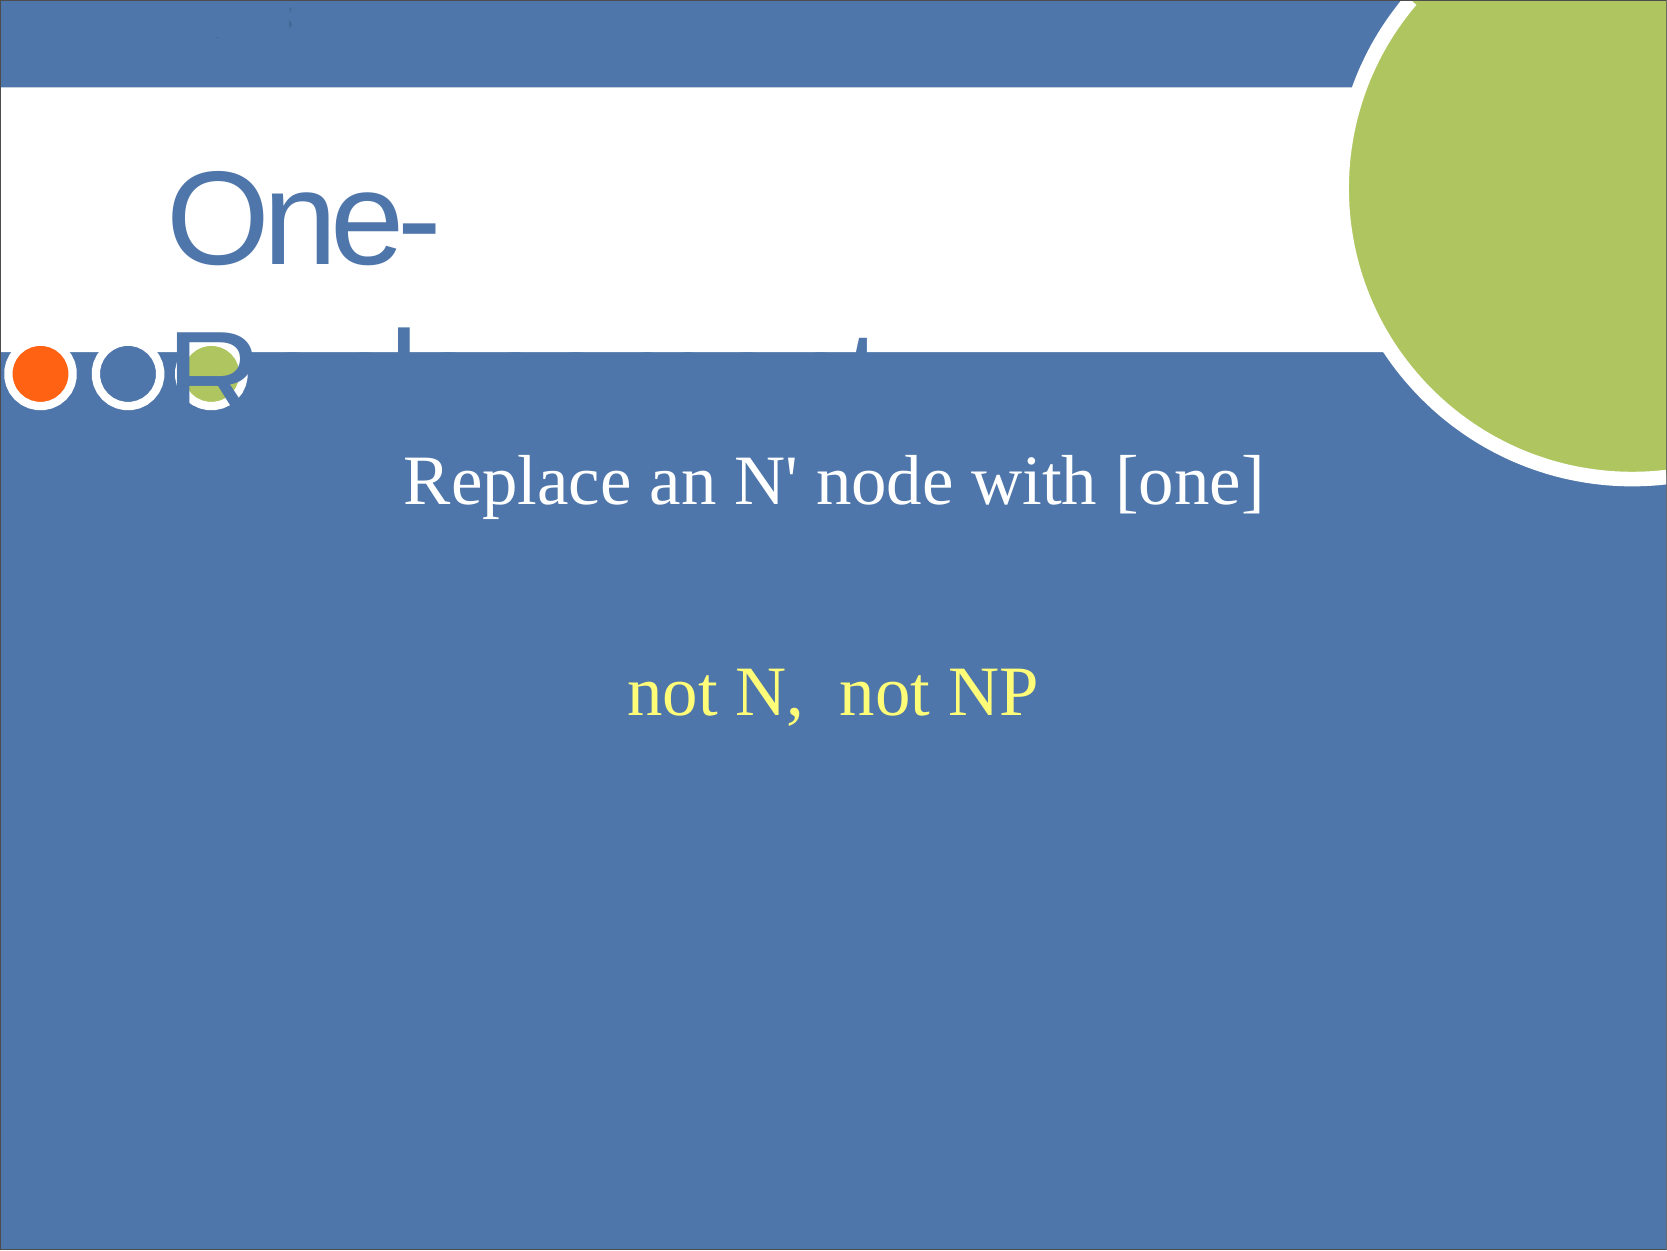

©Andrew Carnie, 2006

# One-Replacement
Replace an N' node with [one]

not N,	not NP